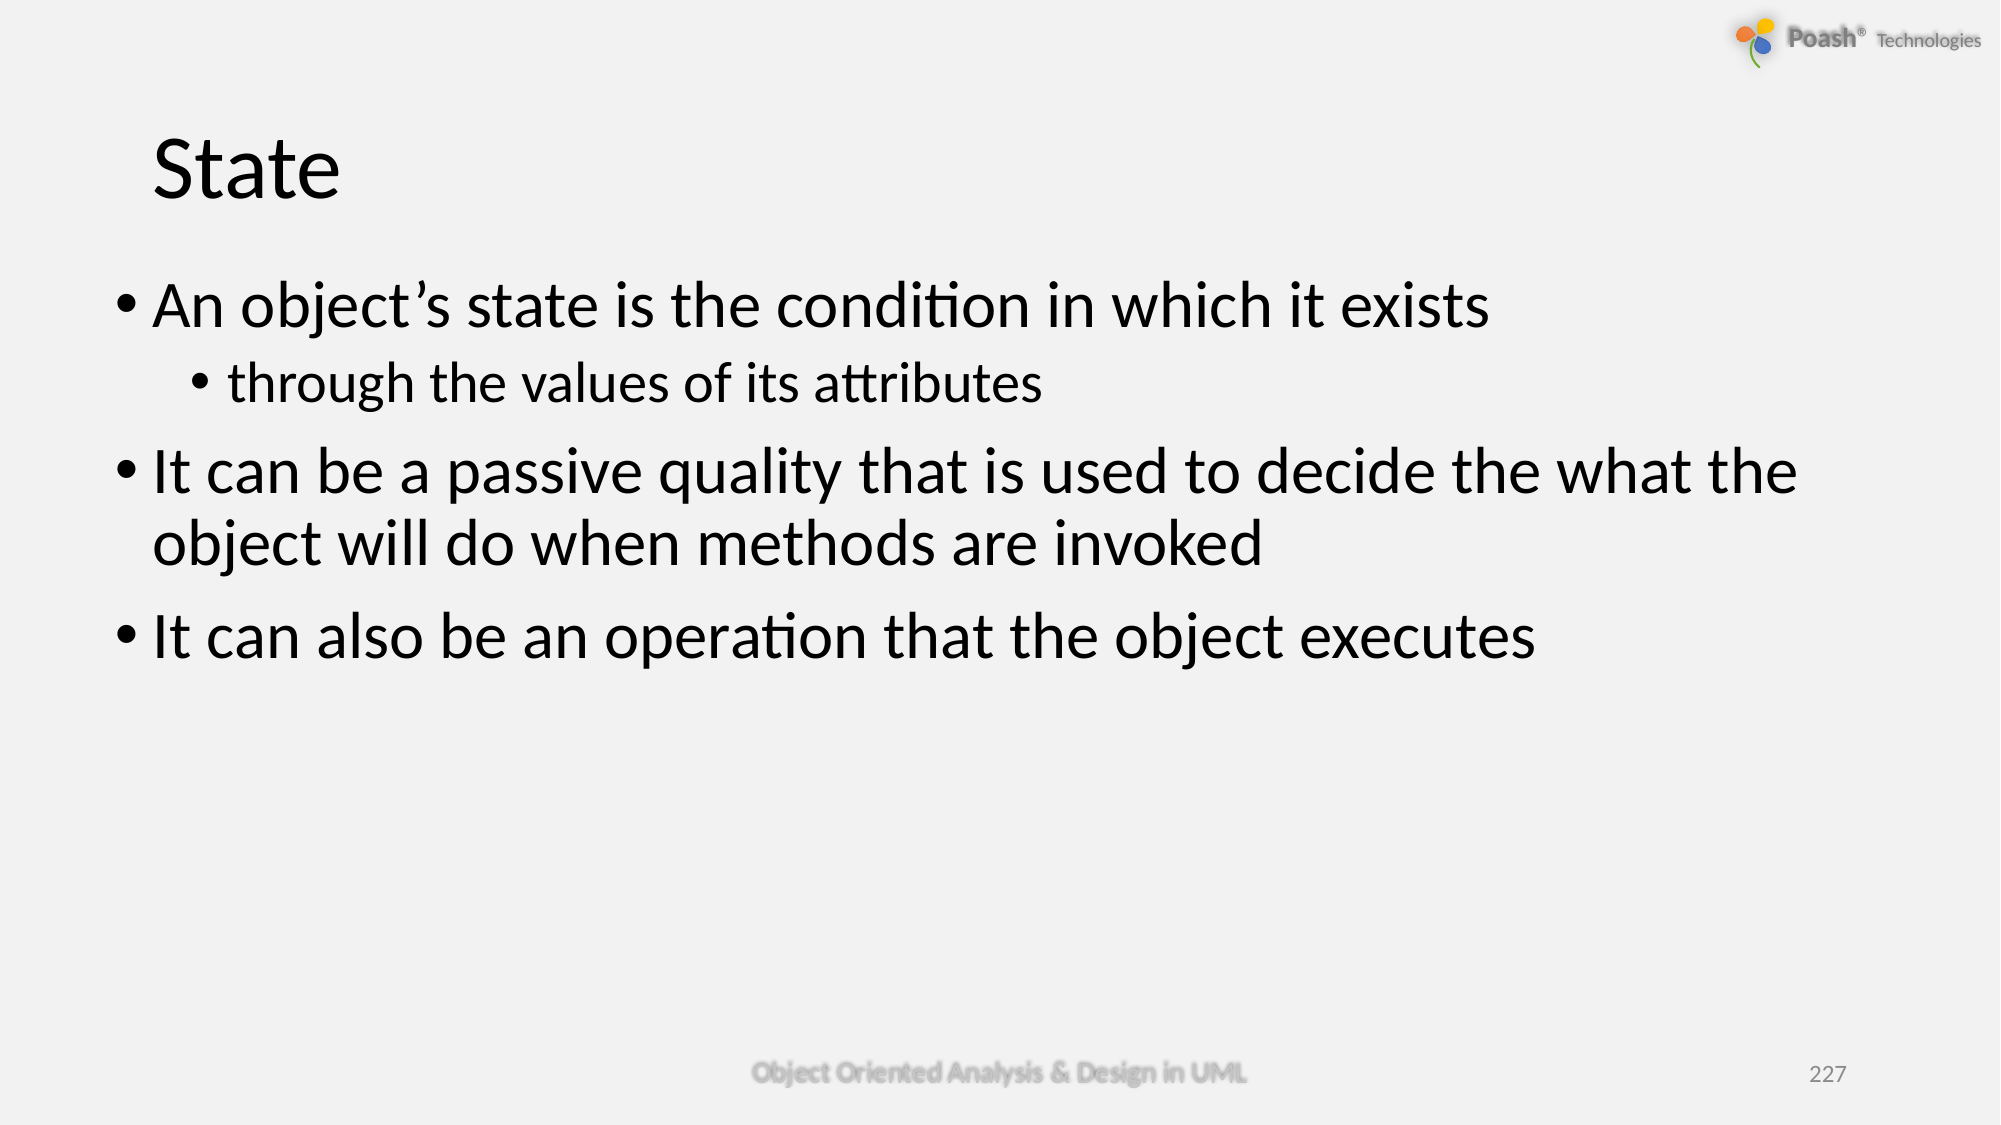

# State
An object’s state is the condition in which it exists
through the values of its attributes
It can be a passive quality that is used to decide the what the object will do when methods are invoked
It can also be an operation that the object executes
Object Oriented Analysis & Design in UML
227